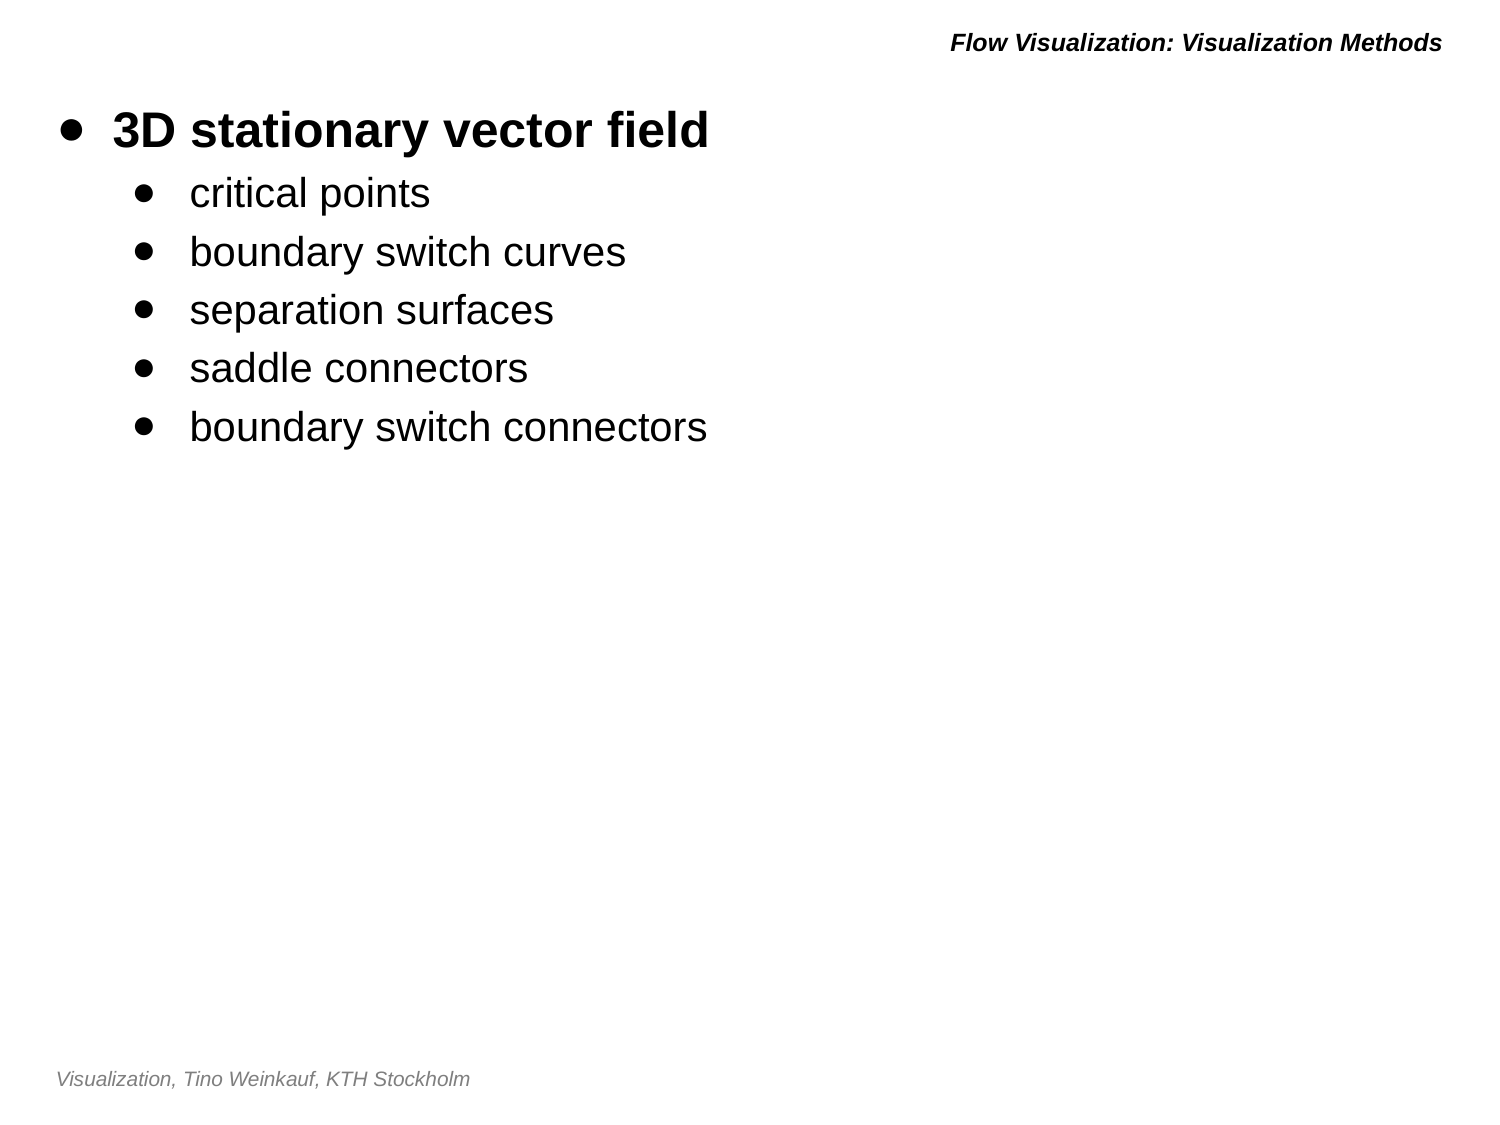

# Flow Visualization: Visualization Methods
3D stationary vector field
 critical points
 boundary switch curves
 separation surfaces
 saddle connectors
 boundary switch connectors